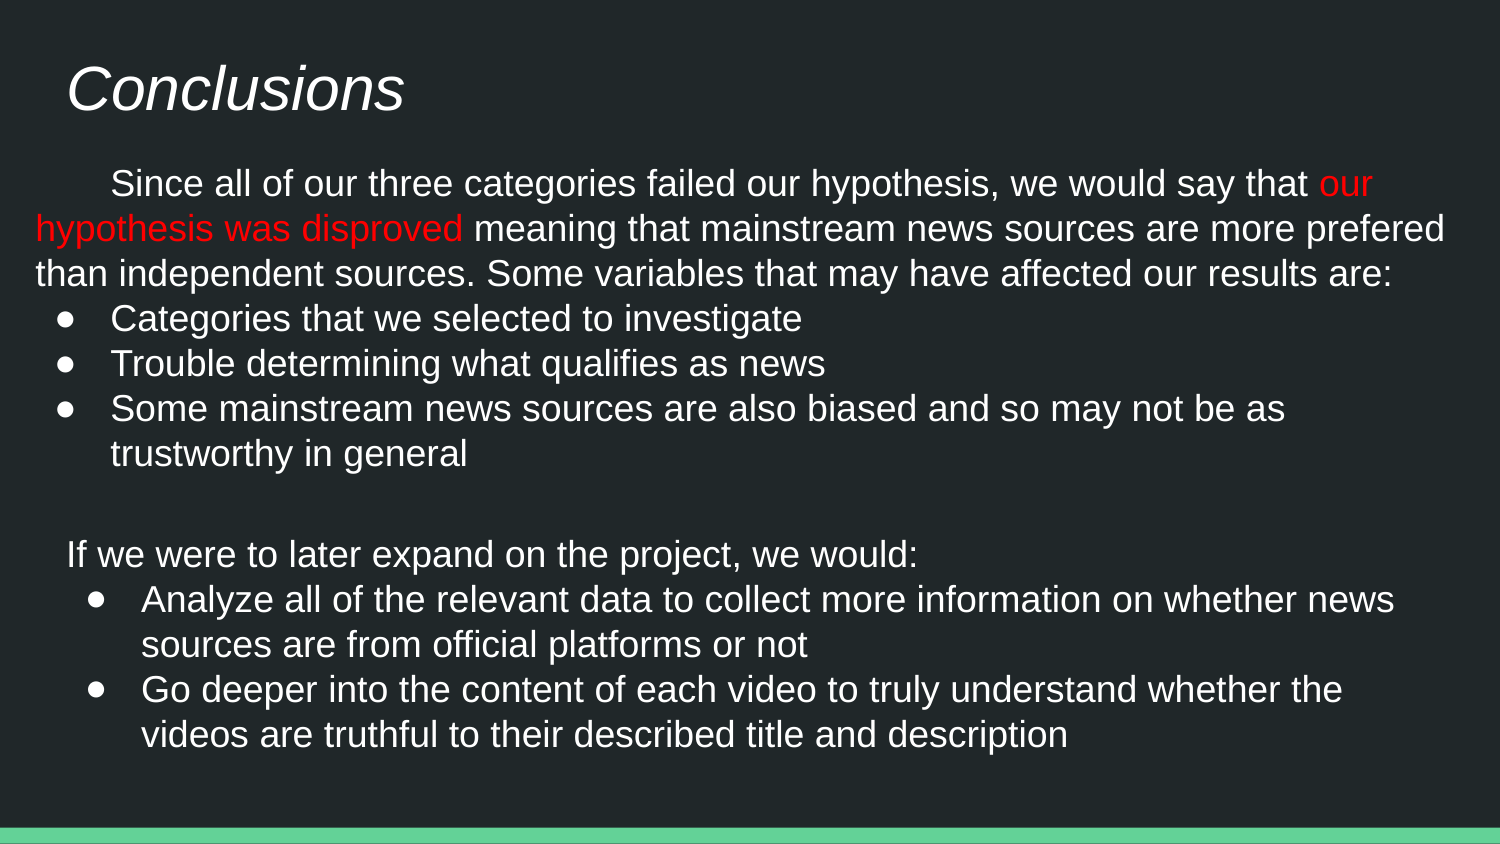

# Conclusions
Since all of our three categories failed our hypothesis, we would say that our hypothesis was disproved meaning that mainstream news sources are more prefered than independent sources. Some variables that may have affected our results are:
Categories that we selected to investigate
Trouble determining what qualifies as news
Some mainstream news sources are also biased and so may not be as trustworthy in general

If we were to later expand on the project, we would:
Analyze all of the relevant data to collect more information on whether news sources are from official platforms or not
Go deeper into the content of each video to truly understand whether the videos are truthful to their described title and description